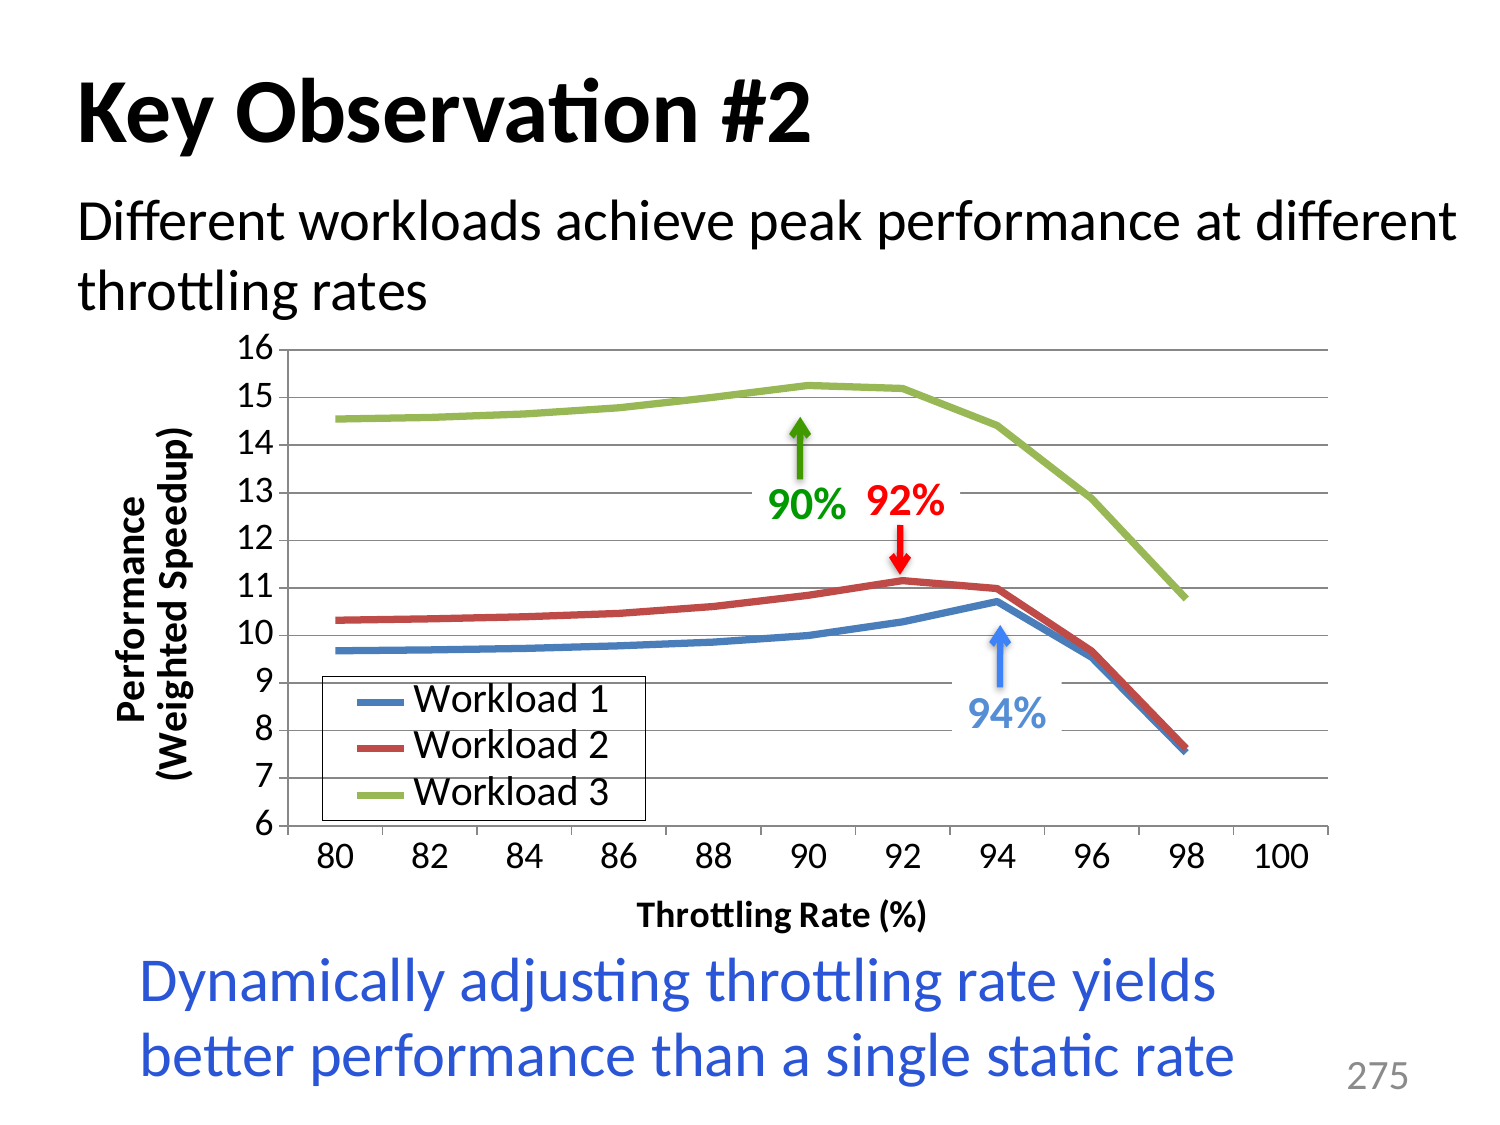

# Key Observation #2
Different workloads achieve peak performance at different throttling rates

### Chart

| Category |  |  |  |
|---|---|---|---|
| 80 | 9.678328330999998 | 10.31981989 | 14.55018911 |
| 82 | 9.696207224 | 10.34972289 | 14.58369028 |
| 84 | 9.727291363999973 | 10.39352343 | 14.65647526 |
| 86 | 9.782940339 | 10.4632184 | 14.78720767 |
| 88 | 9.860689585 | 10.60877113 | 15.00762109 |
| 90 | 9.998728273 | 10.84322123 | 15.25560971 |
| 92 | 10.2860245 | 11.15229991 | 15.19274823 |
| 94 | 10.71299647 | 10.98587474 | 14.4138926 |
| 96 | 9.542083759 | 9.672419347 | 12.87677279 |
| 98 | 7.536058032 | 7.621426707999985 | 10.76846505 |
| 100 | None | None | None |
92%
90%
94%
Dynamically adjusting throttling rate yields better performance than a single static rate
275